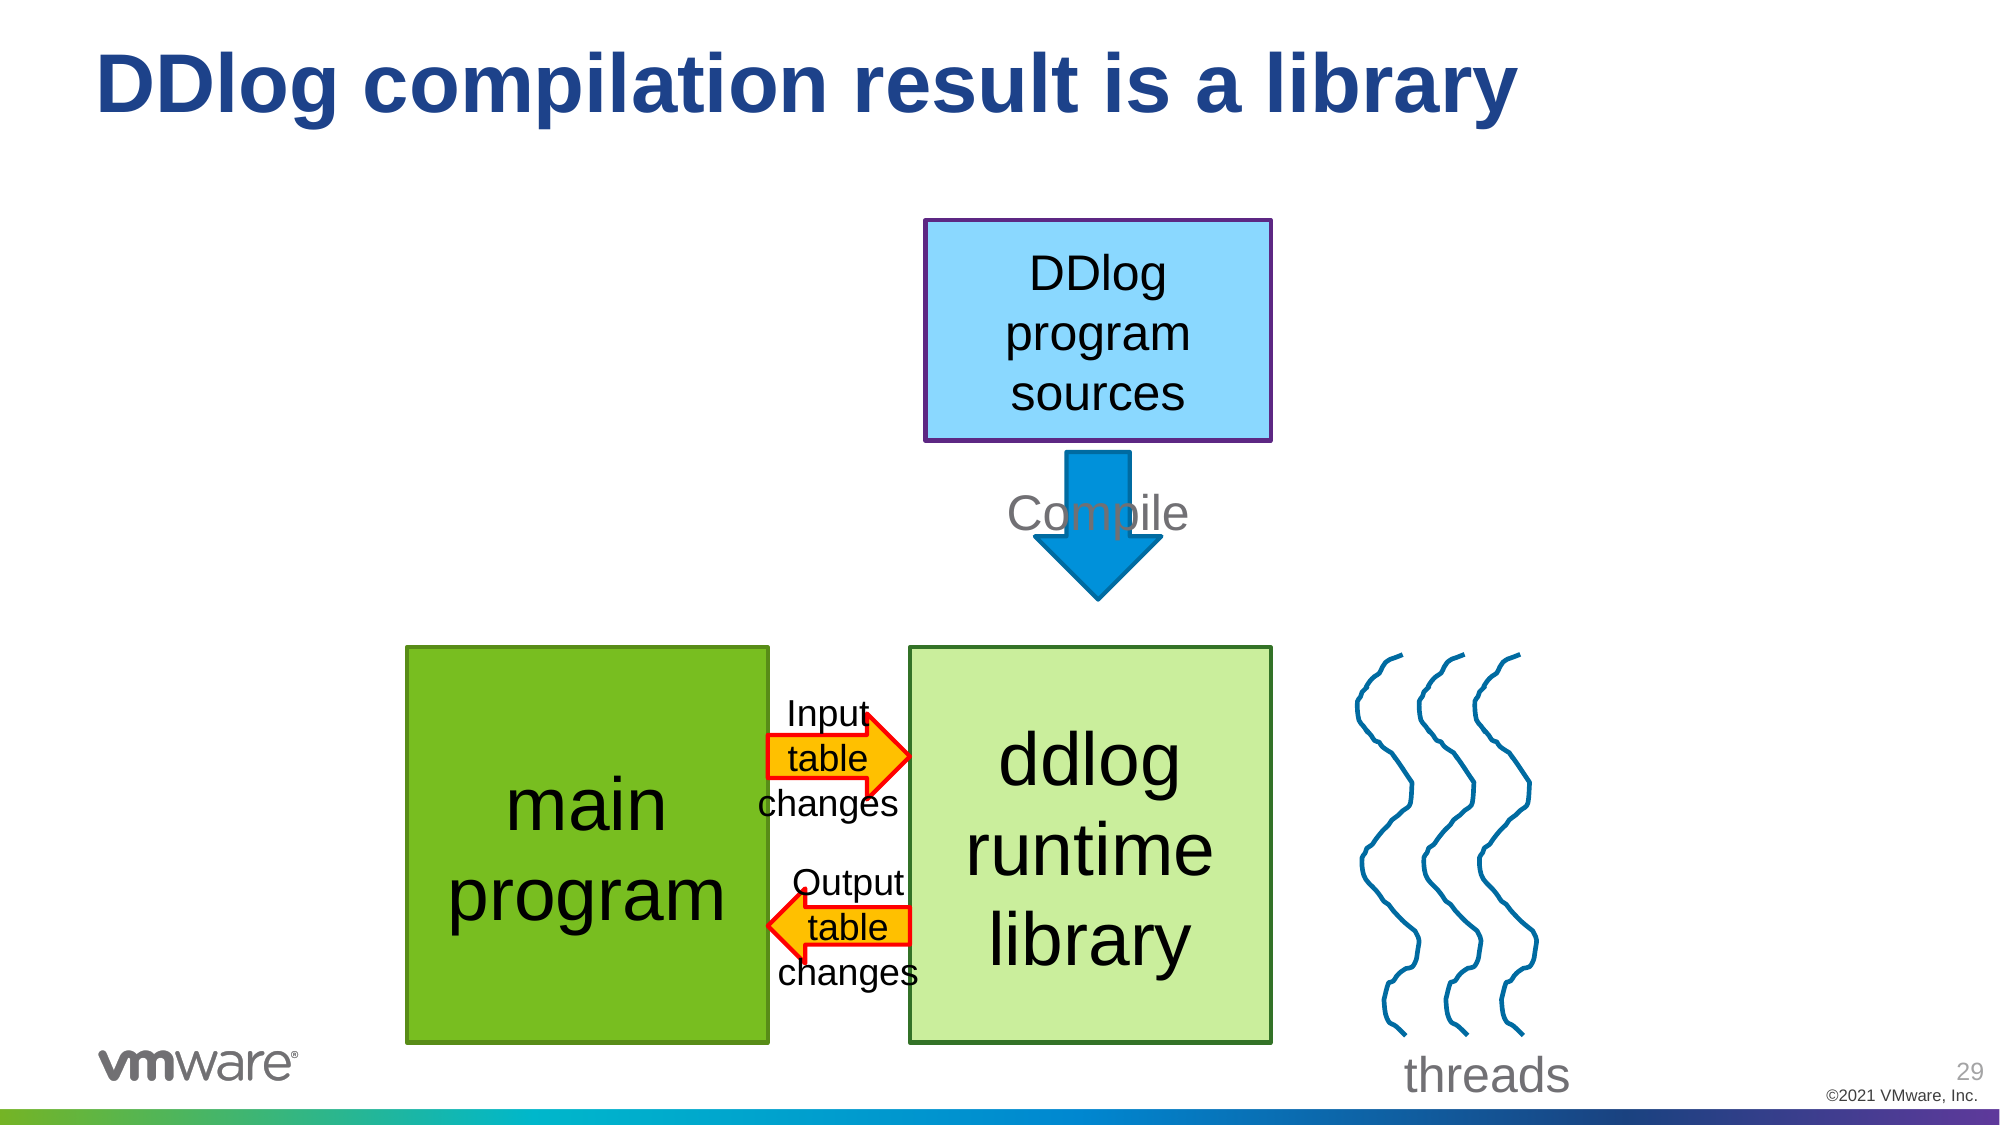

# DDlog compilation result is a library
DDlog program sources
Compile
main program
ddlog
runtime
library

Input
table
changes
Output
table
changes
threads
29